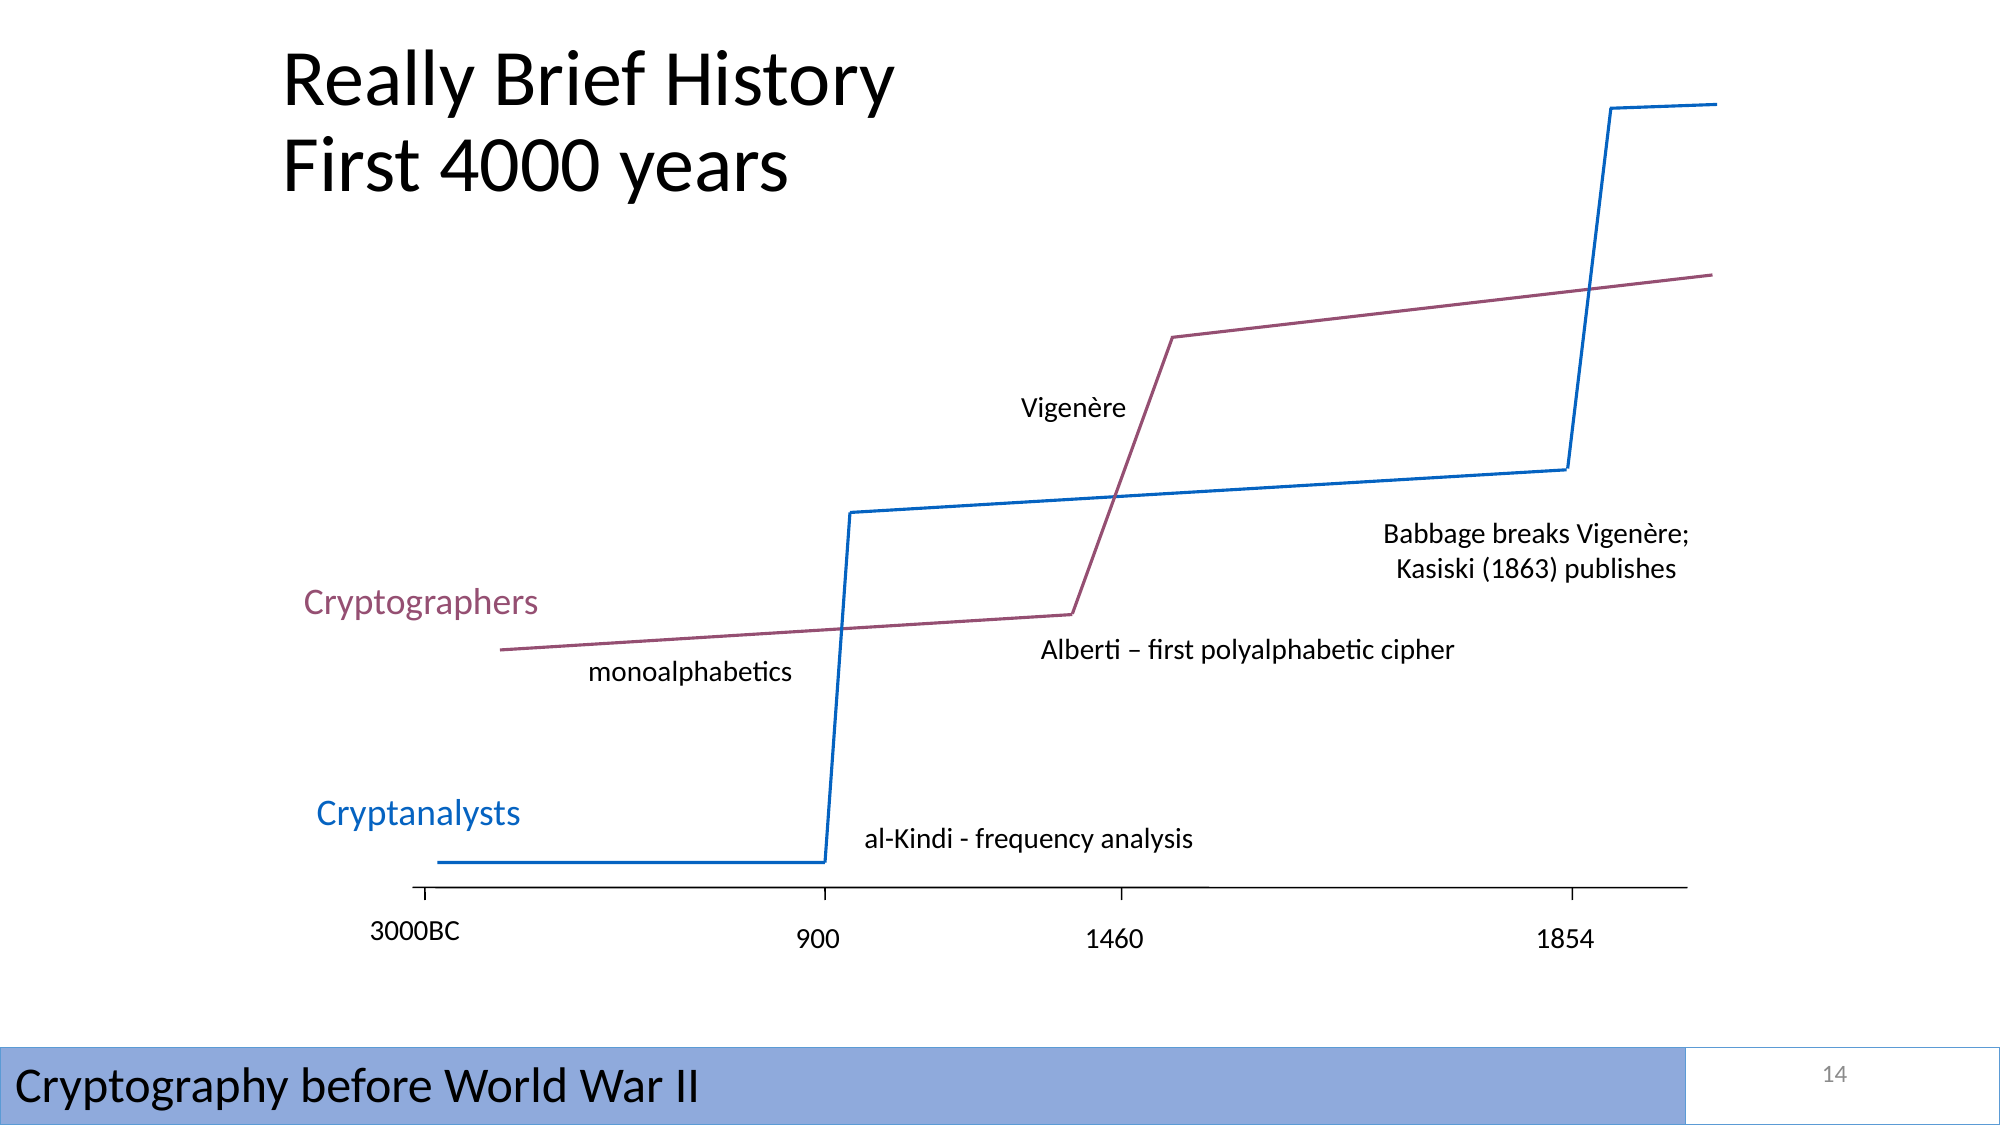

# Really Brief History First 4000 years

Vigenère

Babbage breaks Vigenère;
Kasiski (1863) publishes

Cryptographers

Alberti – first polyalphabetic cipher
monoalphabetics
Cryptanalysts
al-Kindi - frequency analysis

3000BC
900
1460
1854
14
Cryptography before World War II